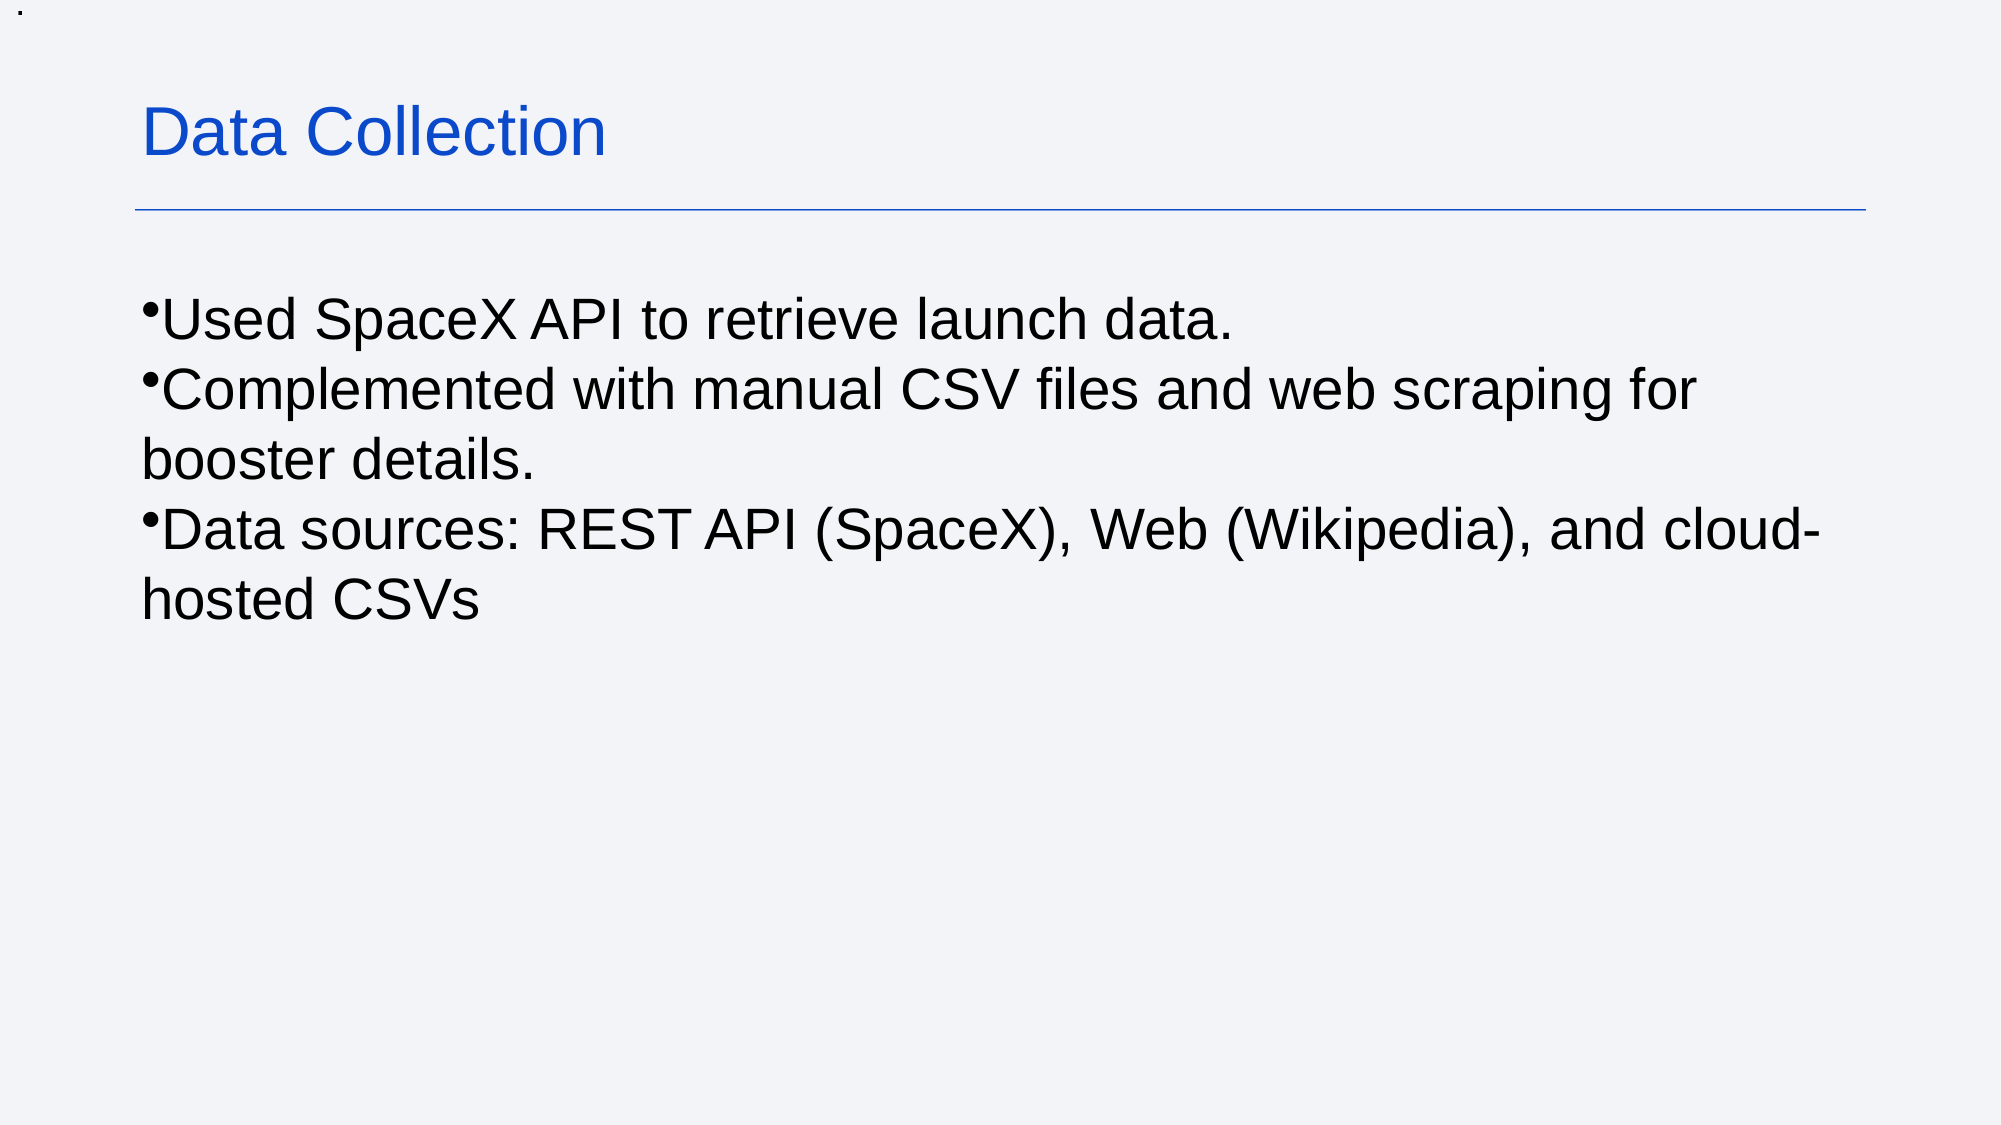

.
Data Collection
Used SpaceX API to retrieve launch data.
Complemented with manual CSV files and web scraping for booster details.
Data sources: REST API (SpaceX), Web (Wikipedia), and cloud-hosted CSVs